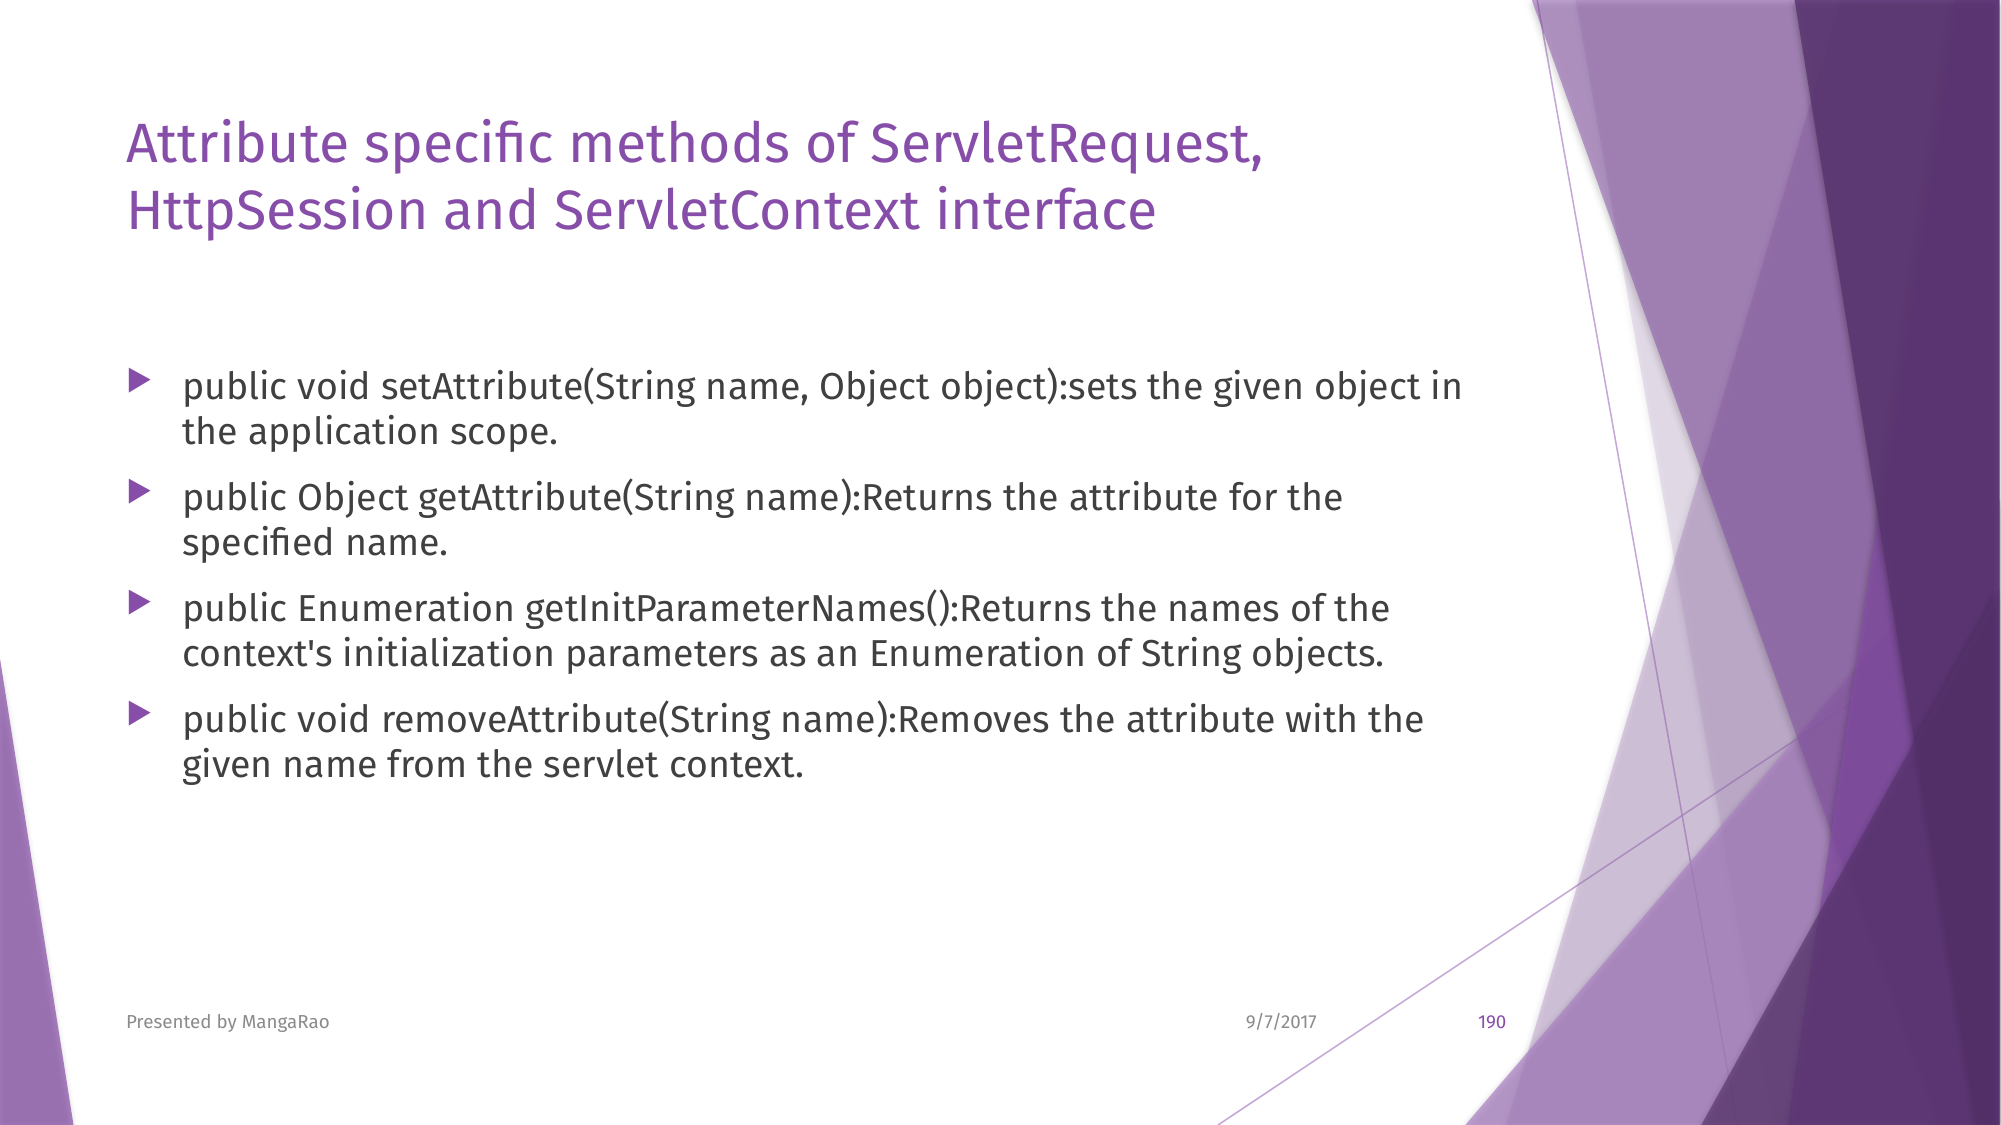

# Attribute specific methods of ServletRequest, HttpSession and ServletContext interface
public void setAttribute(String name, Object object):sets the given object in the application scope.
public Object getAttribute(String name):Returns the attribute for the specified name.
public Enumeration getInitParameterNames():Returns the names of the context's initialization parameters as an Enumeration of String objects.
public void removeAttribute(String name):Removes the attribute with the given name from the servlet context.
Presented by MangaRao
9/7/2017
190